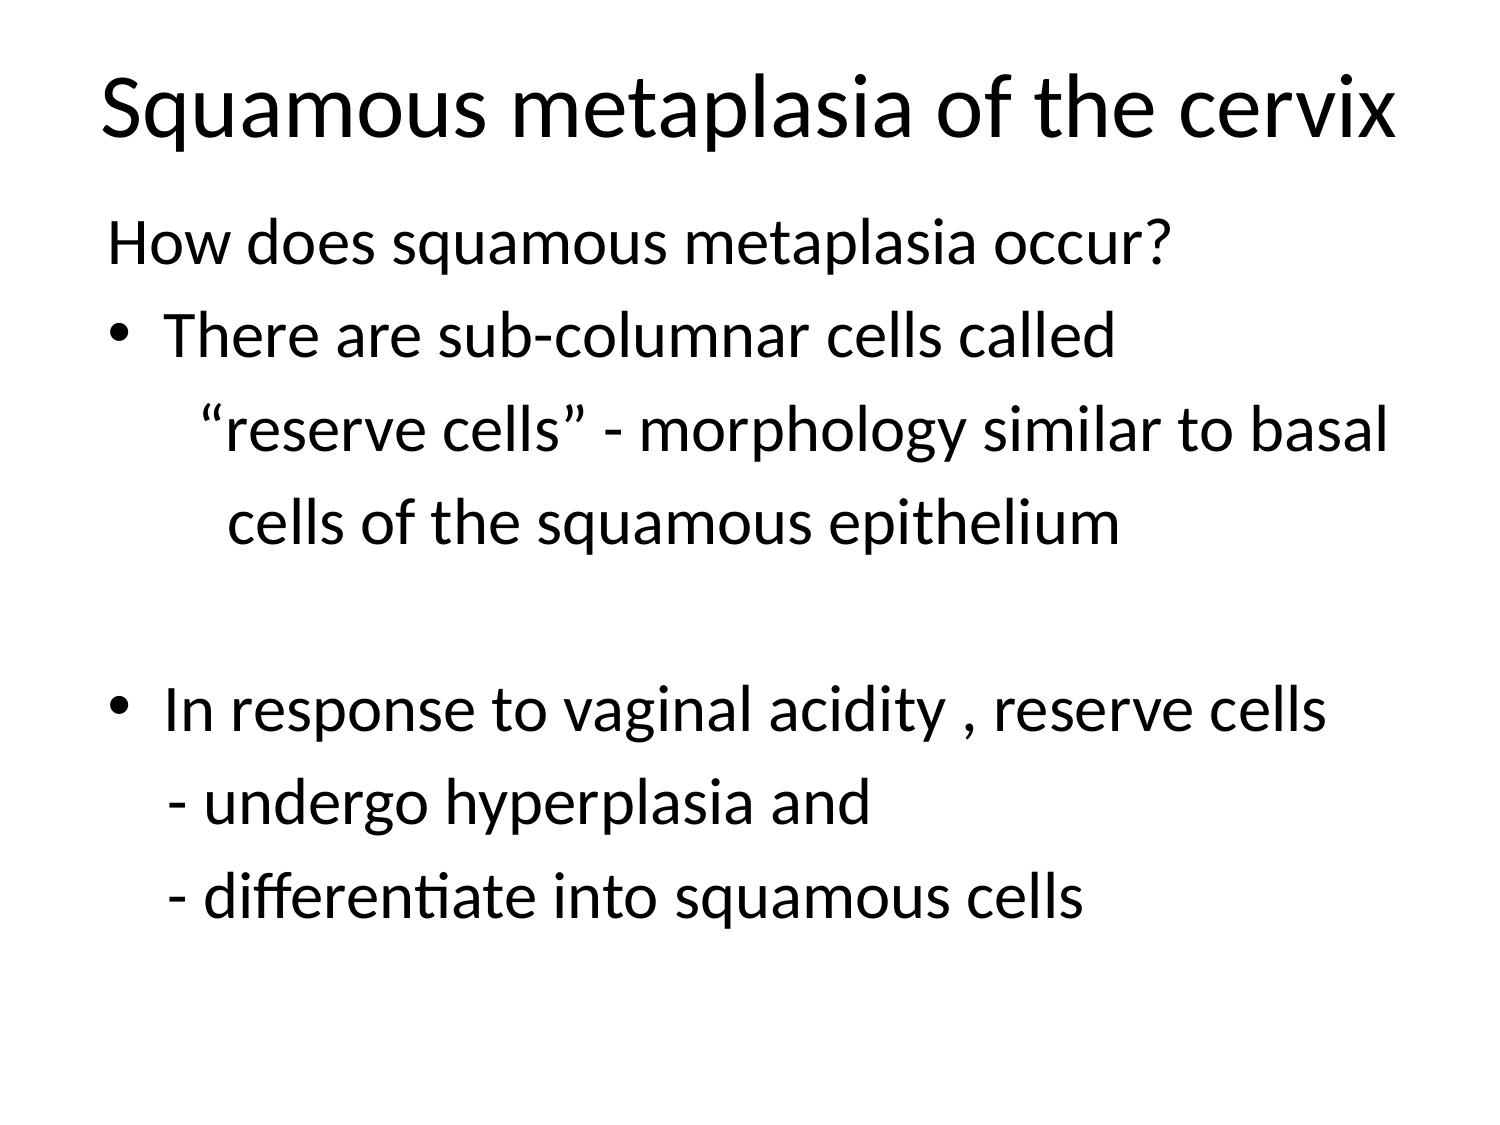

# Squamous metaplasia of the cervix
How does squamous metaplasia occur?
There are sub-columnar cells called
      “reserve cells” - morphology similar to basal
        cells of the squamous epithelium

In response to vaginal acidity , reserve cells
    - undergo hyperplasia and
    - differentiate into squamous cells